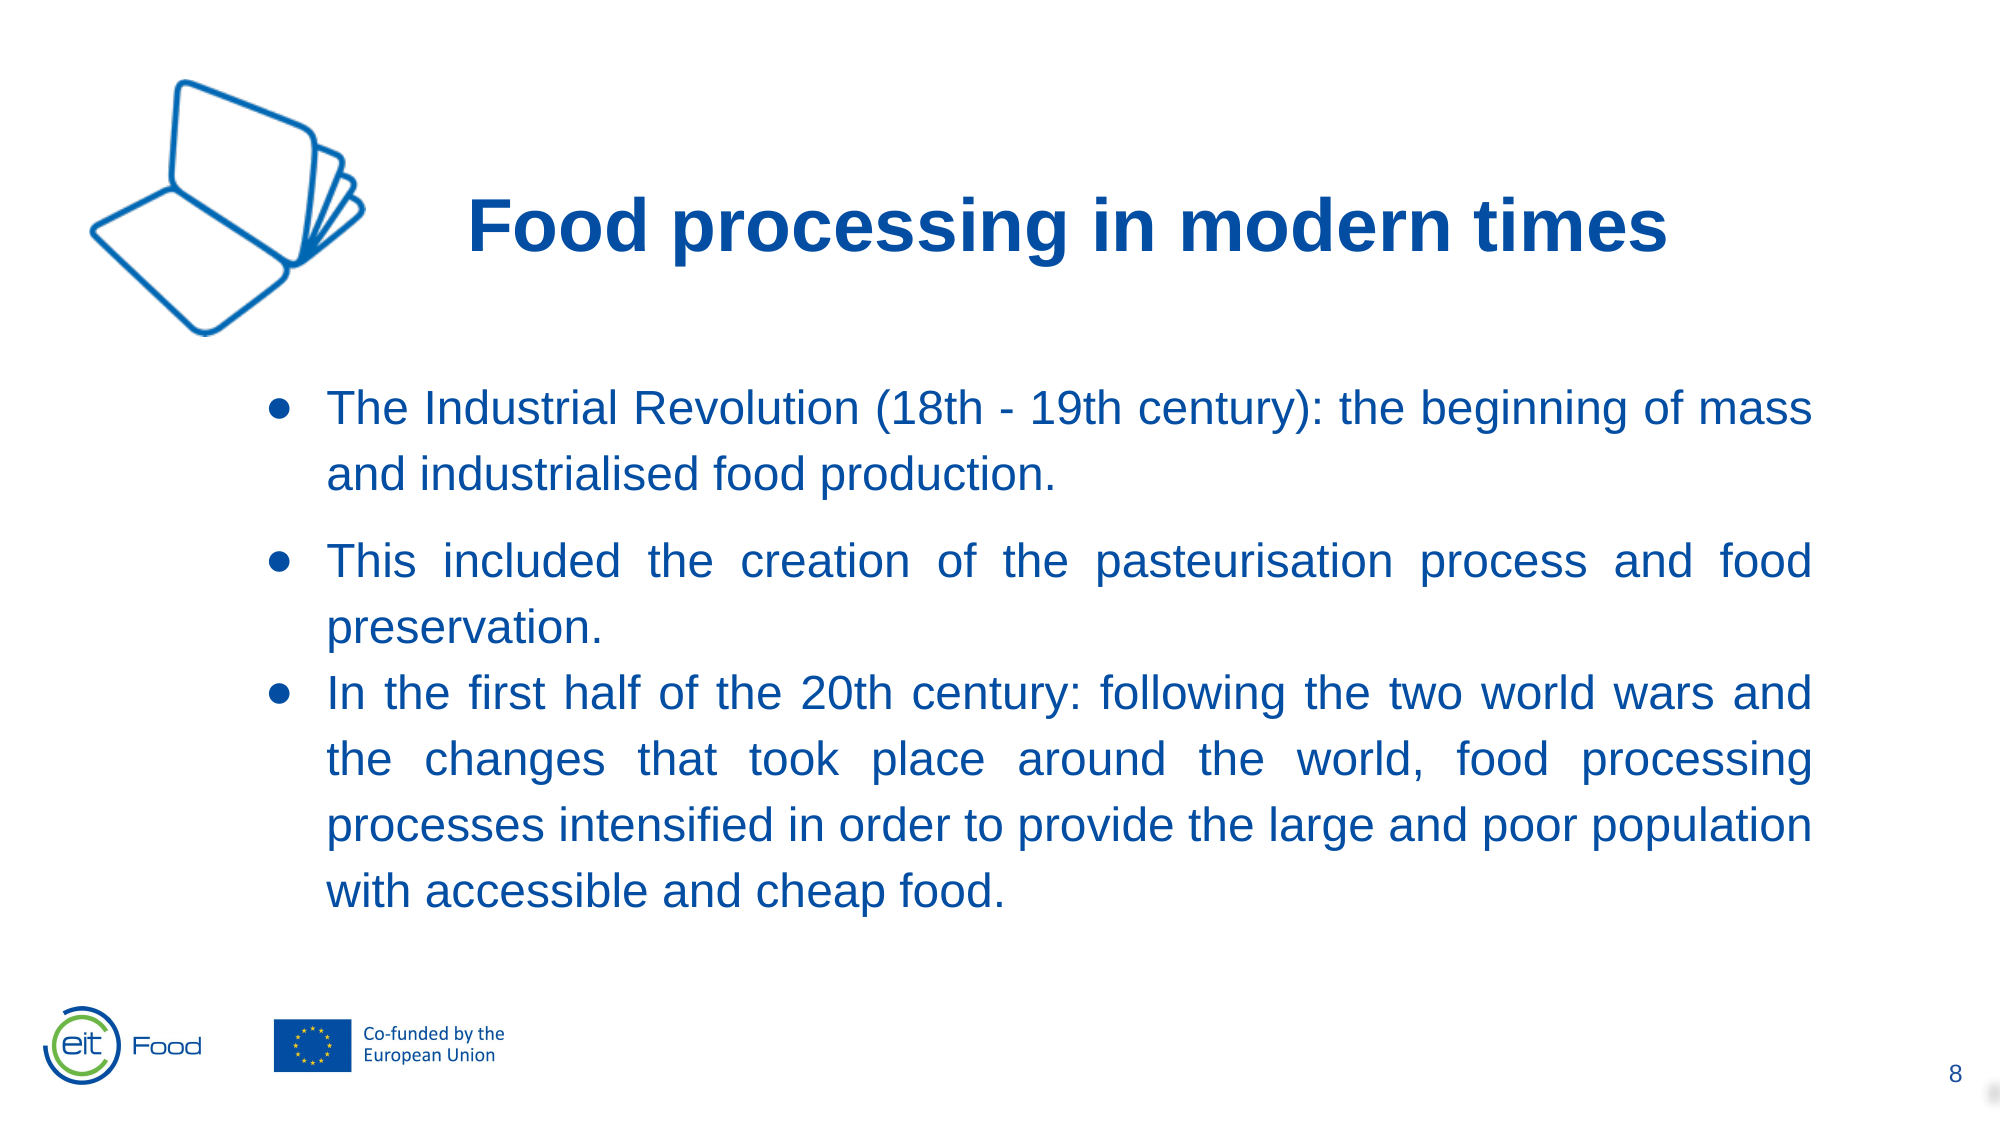

Food processing in modern times
The Industrial Revolution (18th - 19th century): the beginning of mass and industrialised food production.
This included the creation of the pasteurisation process and food preservation.
In the first half of the 20th century: following the two world wars and the changes that took place around the world, food processing processes intensified in order to provide the large and poor population with accessible and cheap food.
8